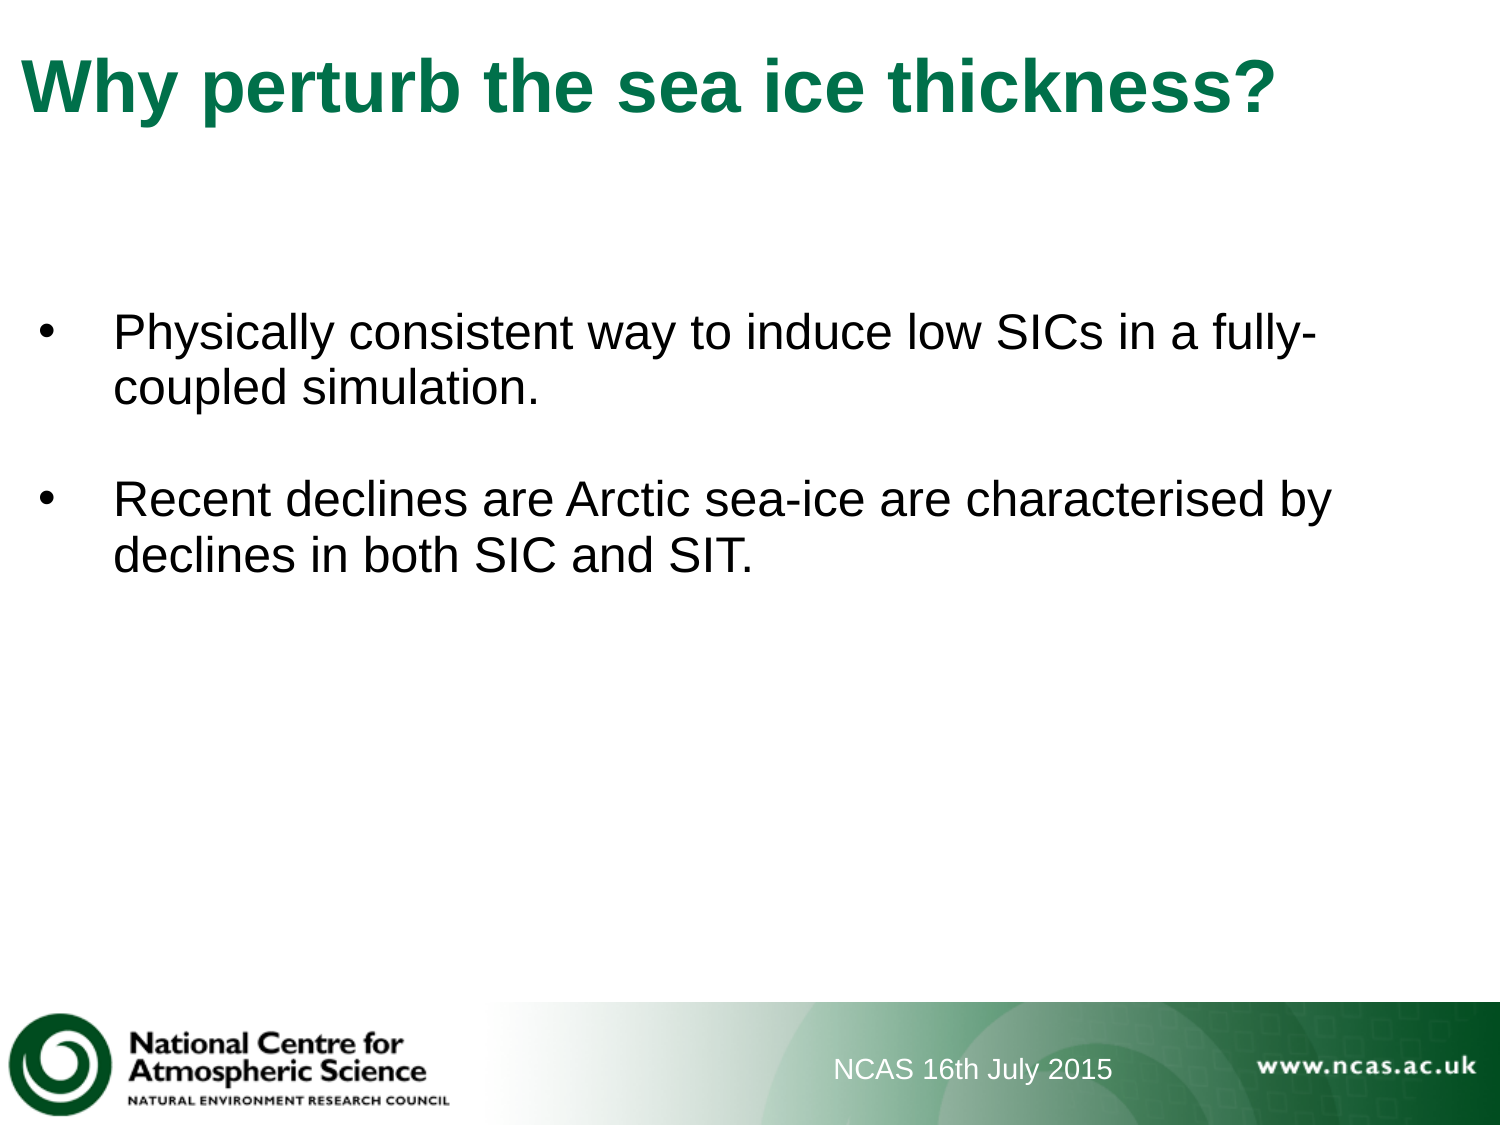

# Why perturb the sea ice thickness?

Physically consistent way to induce low SICs in a fully-coupled simulation.

Recent declines are Arctic sea-ice are characterised by declines in both SIC and SIT.

NCAS 16th July 2015